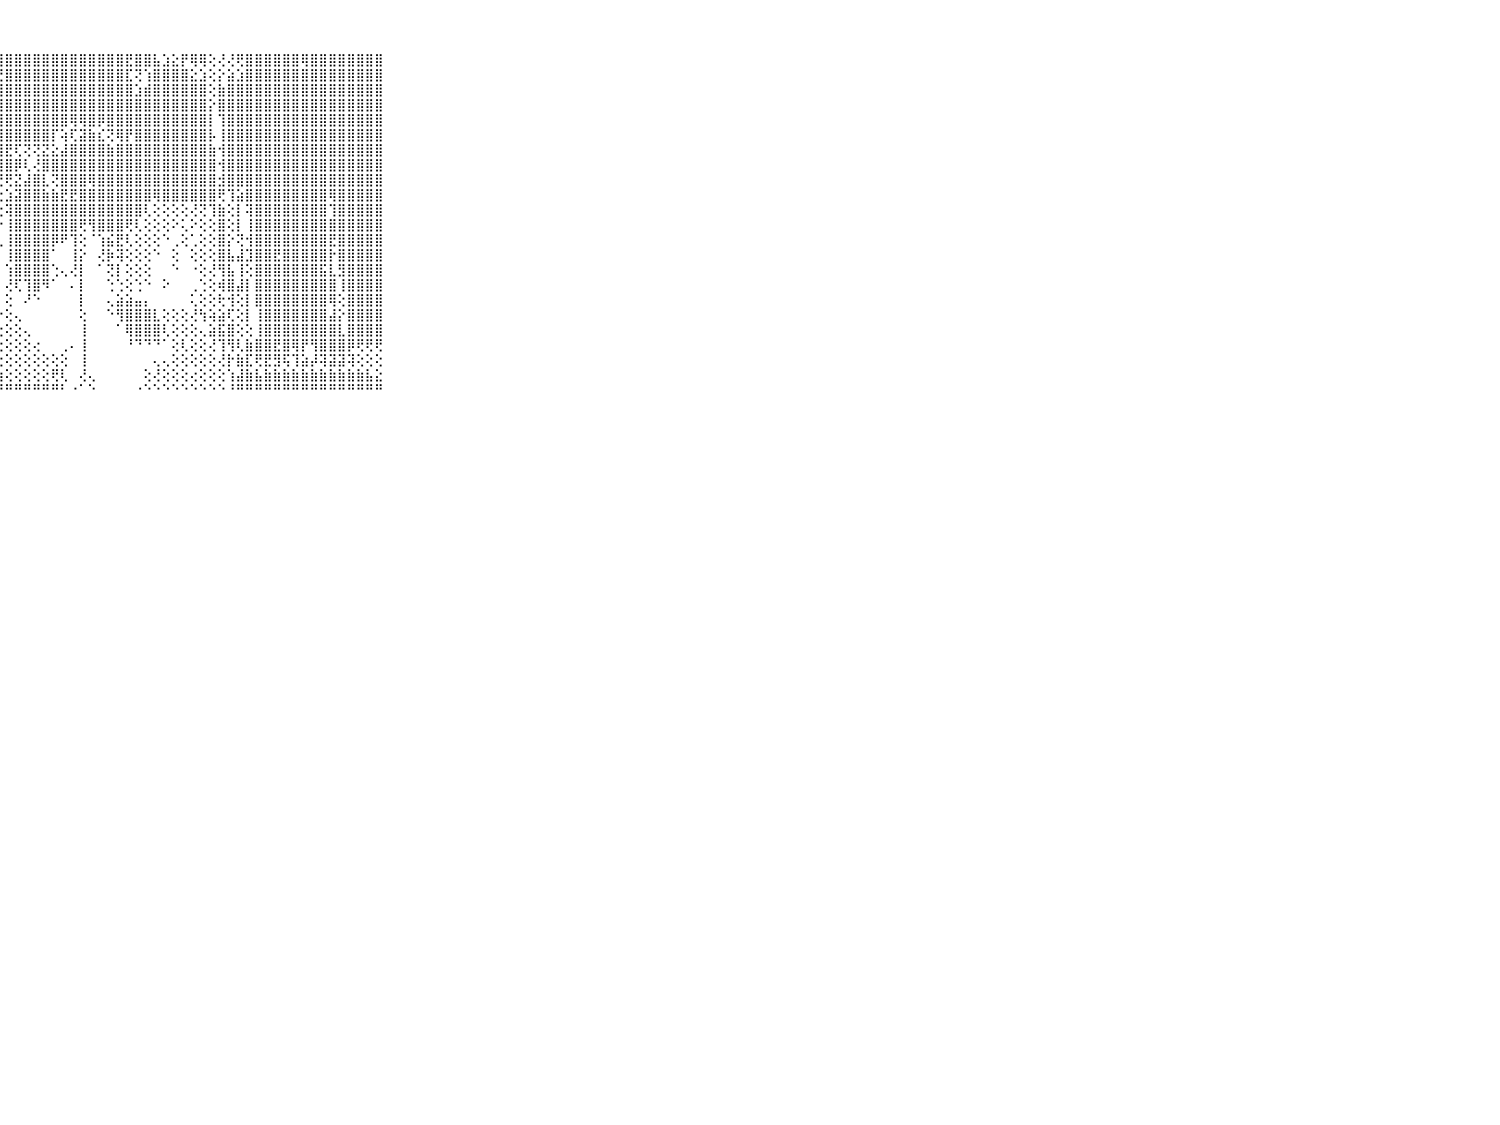

⠀⠀⠀⠀⠀⠀⠀⠀⠀⠀⠀⠀⠀⠀⢄⡜⢿⢟⢕⣵⣿⣿⣿⣿⣿⣿⣿⣿⣿⣿⣿⣿⣿⣿⣿⣿⣿⣿⣿⣿⣿⣟⣿⣿⣧⣱⣕⡟⢿⢿⢕⢜⢜⢟⣿⣿⣿⣿⣿⣿⢿⣿⣿⣿⣿⣿⣿⣿⣿⠀⠀⠀⠀⠀⠀⠀⠀⠀⠀⠀⠀
⠀⠀⠀⠀⠀⠀⠀⠀⠀⠀⠀⠀⠀⢕⣺⣿⣧⣵⣿⣿⣿⣿⣿⣿⣿⣿⡿⢟⣿⣿⣿⣿⣿⣿⣿⣿⣿⣿⣿⣿⣿⣏⢝⢱⣿⣿⣿⣿⣕⣱⢕⡕⣵⣱⣿⣿⣿⣿⣿⣿⣿⣿⣿⣿⣿⣿⣿⣿⣿⠀⠀⠀⠀⠀⠀⠀⠀⠀⠀⠀⠀
⠀⠀⠀⠀⠀⠀⠀⠀⠀⠀⠀⠀⠀⢕⢸⡿⢇⢝⢿⣿⣯⣿⣿⣿⣿⣿⣿⣿⣿⣿⣿⣿⣿⣿⣿⣿⣿⣿⣿⣿⣿⣿⣱⣾⣿⣿⣿⣿⣿⣿⢕⣷⣿⣿⣿⣿⣿⣿⣿⣿⣿⣿⣿⣿⣿⣿⣿⣿⣿⠀⠀⠀⠀⠀⠀⠀⠀⠀⠀⠀⠀
⠀⠀⠀⠀⠀⠀⠀⠀⠀⠀⠀⠀⠀⠑⢘⢱⣵⣿⡇⢜⢹⣿⣿⣿⣿⣿⣿⣿⣿⣿⣿⣿⣿⣿⣿⣿⣿⣿⣿⣿⣿⣿⣿⣿⣿⣿⣿⣿⣿⣿⡕⣿⣿⣿⣿⣿⣿⣿⣿⣿⣿⣿⣿⣿⣿⣿⣿⣿⣿⠀⠀⠀⠀⠀⠀⠀⠀⠀⠀⠀⠀
⠀⠀⠀⠀⠀⠀⠀⠀⠀⠀⠀⠀⠀⢄⢕⣵⣿⣿⣿⣿⣿⣿⣿⣿⣿⣿⣿⣿⣿⣿⣿⣿⣿⣿⣿⢿⢿⣿⡿⣿⣿⣿⣿⣿⣿⣿⣿⣿⣿⣿⡇⢹⣿⣿⣿⣿⣿⣿⣿⣿⣿⣿⣿⣿⣿⣿⣿⣿⣿⠀⠀⠀⠀⠀⠀⠀⠀⠀⠀⠀⠀
⠀⠀⠀⠀⠀⠀⠀⠀⠀⠀⠀⠀⠀⢕⢼⣿⣿⣿⣿⣿⣿⣿⣿⣿⣿⣿⣿⣿⣿⣿⣿⣿⣿⡏⢵⢏⣽⣷⣎⢝⢿⡟⣿⣿⣿⣿⣿⣿⣿⣿⡧⢸⣿⣿⣿⣿⣿⣿⣿⣿⣿⣿⣿⣿⣿⣿⣿⣿⣿⠀⠀⠀⠀⠀⠀⠀⠀⠀⠀⠀⠀
⠀⠀⠀⠀⠀⠀⠀⠀⠀⠀⠀⢀⢅⢕⢸⣿⣿⣿⣿⣿⣿⡿⢿⢿⢿⢟⢟⢻⣟⢏⢝⢝⣝⣕⣼⣿⣿⣿⣿⣷⣿⣿⣿⣿⣿⣿⣿⣿⣿⣿⣷⢺⣿⣿⣿⣿⣿⣿⣿⣿⣿⣿⣿⣿⣿⣿⣿⣿⣿⠀⠀⠀⠀⠀⠀⠀⠀⠀⠀⠀⠀
⠀⠀⠀⠀⠀⠀⠀⠀⠀⠀⠀⢕⢕⢕⢸⣿⣿⣿⣿⣿⢇⣵⣵⢕⢵⣶⣷⣾⣿⡿⢇⢜⣿⣿⣿⣿⣿⣿⣿⣿⣿⣿⣿⣿⣿⣿⣿⣿⣿⣿⣿⢺⣿⣿⣿⣿⣿⣿⣿⣿⣿⣿⣿⣿⣿⣿⣿⣿⣿⠀⠀⠀⠀⠀⠀⠀⠀⠀⠀⠀⠀
⠀⠀⠀⠀⠀⠀⠀⠀⠀⠀⠀⠕⢕⢱⢼⣿⣿⣿⣿⣿⣵⡿⢇⣱⣧⡟⢻⢟⢟⣝⣼⣿⣇⢝⣿⣿⣿⢿⣿⣿⣿⣿⣿⣿⣿⣿⣿⣿⣿⣿⣿⣺⣿⣿⣿⣿⣿⣿⣿⣿⣿⣿⣿⣿⣿⣿⣿⣿⣿⠀⠀⠀⠀⠀⠀⠀⠀⠀⠀⠀⠀
⠀⠀⠀⠀⠀⠀⠀⠀⠀⠀⠀⠀⠕⢜⣽⣿⣿⣿⣿⣿⢕⢕⣱⣿⣿⣧⣕⢕⣱⣽⣿⣿⣷⣷⣟⣟⣿⣿⣿⣿⣿⣿⣿⣿⢿⣿⣿⣿⣿⣿⣿⢟⢹⣵⣿⣿⣿⣿⣿⣿⣿⣿⣿⢿⣿⣿⣿⣿⣿⠀⠀⠀⠀⠀⠀⠀⠀⠀⠀⠀⠀
⠀⠀⠀⠀⠀⠀⠀⠀⠀⠀⠀⢄⢕⢱⣿⣿⣿⣿⣿⣿⣵⢾⣿⣿⣿⣿⣿⣗⢽⣿⣿⣿⣿⣿⣿⣿⣿⣿⣿⣿⣿⣿⣿⢇⢕⢕⢕⢕⢜⢝⢹⣷⢕⡇⢽⣿⣿⣿⣿⣿⣿⣿⣿⢹⣿⣿⣿⣿⣿⠀⠀⠀⠀⠀⠀⠀⠀⠀⠀⠀⠀
⠀⠀⠀⠀⠀⠀⠀⠀⠀⠀⠀⢅⢕⢱⢻⣿⣿⣿⣿⣿⣯⣹⣿⣿⣿⣿⣿⡕⢸⣿⣿⣿⣿⣿⣿⣿⢟⢻⣿⣿⣿⢟⢇⢕⢕⢕⠕⢅⠕⢕⢕⣿⢕⡇⢸⣿⣿⣿⣿⣿⣿⣿⣿⣿⣿⣿⣿⣿⣿⠀⠀⠀⠀⠀⠀⠀⠀⠀⠀⠀⠀
⠀⠀⠀⠀⠀⠀⠀⠀⠀⠀⠀⢕⢕⢕⢸⣿⣿⡿⢻⣿⣿⣿⣿⣿⣿⣿⣿⣇⢸⣿⣿⣿⣿⡿⠟⢹⢕⠈⢱⣮⣟⢇⢕⢕⢕⠑⢀⢕⢁⢕⢕⣿⡕⢝⢺⣿⣿⣿⣿⣿⣿⣿⣿⣟⣿⣿⣿⣿⣿⠀⠀⠀⠀⠀⠀⠀⠀⠀⠀⠀⠀
⠀⠀⠀⠀⠀⠀⠀⠀⠀⠀⠀⢕⢕⢕⢱⣿⣿⢇⣾⣿⣿⣿⣿⣿⣿⣿⣿⡇⢸⣿⣿⣿⣿⠁⠀⢸⡕⠀⢜⡷⢽⢕⢕⢕⠑⠀⢕⠀⢕⢕⢕⣿⣧⣼⣹⣿⣿⣟⣿⣿⣿⣿⣿⡗⣿⣿⣿⣿⣿⠀⠀⠀⠀⠀⠀⠀⠀⠀⠀⠀⠀
⠀⠀⠀⠀⠀⠀⠀⠀⠀⠀⠀⠕⢕⢕⢸⣿⣿⢽⣿⣿⣿⣿⣿⣿⣿⣿⣿⡇⢱⣿⣿⣿⣿⢑⢄⢜⡇⠀⠁⢝⡇⢕⢕⢕⠀⠀⠑⠀⠐⢕⢜⢻⣧⢸⢕⣿⣿⣿⣿⣿⣿⣿⣯⣇⣻⣿⣿⣿⣿⠀⠀⠀⠀⠀⠀⠀⠀⠀⠀⠀⠀
⠀⠀⠀⠀⠀⠀⠀⠀⠀⠀⠀⢅⢕⢕⢜⣽⢕⢺⡝⢿⣿⣿⣿⣿⣿⣿⣿⡇⢜⢏⢹⣿⠻⠁⠀⠄⡇⠀⠀⢑⢑⢕⢑⠑⠀⠕⠀⠀⢀⢑⢕⢾⣿⣼⡇⣿⣿⣿⣿⣿⣿⣿⣿⣿⢸⣿⣿⣿⣿⠀⠀⠀⠀⠀⠀⠀⠀⠀⠀⠀⠀
⠀⠀⠀⠀⠀⠀⠀⠀⠀⠀⠀⢀⢕⡕⠀⠘⠈⠁⠁⠁⢅⢹⣿⣿⣟⣻⣿⡇⢕⠀⠜⠑⠀⠀⠀⠀⡇⠀⠀⢄⣵⣵⣤⡄⠀⠀⠀⠀⢅⢕⢕⢗⢺⢕⡇⣿⣿⣿⣿⣿⣿⣿⣿⢿⢕⣿⣿⣿⣿⠀⠀⠀⠀⠀⠀⠀⠀⠀⠀⠀⠀
⠀⠀⠀⠀⠀⠀⠀⠀⠀⠀⠀⢕⢱⡇⠀⠀⠀⠀⠀⠀⠐⣿⣿⣿⣿⣽⣽⡕⢕⢄⠀⠀⠀⠀⠀⠀⢕⠀⠀⠑⢻⣿⣿⣿⣇⢕⢕⢕⢜⢳⢵⣵⢏⢕⡇⢸⣿⣿⣿⣿⣿⣿⣿⣼⡕⣿⣿⣿⣿⠀⠀⠀⠀⠀⠀⠀⠀⠀⠀⠀⠀
⠀⠀⠀⠀⠀⠀⠀⠀⠀⠀⠀⢕⣼⡇⠀⠀⠀⠀⠀⠀⠀⠝⣿⣿⣿⣺⢯⢕⢕⢕⢄⠀⠀⠀⠀⠀⢸⠀⠀⠀⠁⢿⣿⣿⣿⢇⢕⢕⢕⢄⣵⣯⣿⢕⢕⢸⣿⣿⣿⣿⣿⣿⣿⣿⣇⣿⣿⣿⣿⠀⠀⠀⠀⠀⠀⠀⠀⠀⠀⠀⠀
⠀⠀⠀⠀⠀⠀⠀⠀⠀⠀⠀⢕⣿⢇⠀⠀⠀⠀⠀⠀⢀⢔⢸⣿⣿⡷⢼⢕⢕⢕⢕⢔⠀⠀⢀⠄⢸⠀⠀⠀⠀⠘⠙⠙⠙⠁⢕⢇⢕⢕⢜⢹⢻⢇⣷⣿⣿⣟⣿⢿⡟⢻⣿⣿⣿⡿⢟⢟⢟⠀⠀⠀⠀⠀⠀⠀⠀⠀⠀⠀⠀
⠀⠀⠀⠀⠀⠀⠀⠀⠀⠀⠀⣾⡿⢕⠀⠀⠀⠀⠀⠀⠅⢅⡕⢝⣿⣿⣕⢕⢕⢕⢕⢕⢕⢕⢕⠀⢸⠀⠀⠀⠀⠀⠀⠀⢄⢄⢕⢕⢕⢕⢕⢜⡗⣷⣏⢟⣟⣻⢯⢹⣵⡼⢽⣽⣽⢽⢕⢕⢕⠀⠀⠀⠀⠀⠀⠀⠀⠀⠀⠀⠀
⠀⠀⠀⠀⠀⠀⠀⠀⠀⠀⠀⣿⢇⢕⠀⠀⠀⠀⠀⠀⠄⢱⣗⢇⢹⢿⣿⣷⢕⢕⢕⢕⢕⢟⢇⠀⢜⢄⠀⠀⠀⠀⠀⢕⢜⢕⢕⢕⢔⢕⢕⢕⢱⣼⣷⣧⣷⣷⣷⣷⣷⣷⣷⣷⣷⣷⣷⣧⣕⠀⠀⠀⠀⠀⠀⠀⠀⠀⠀⠀⠀
⠀⠀⠀⠀⠀⠀⠀⠀⠀⠀⠀⠋⠁⠁⠀⠀⠀⠀⠀⠀⠀⠑⠑⠓⠓⠚⠛⠛⠛⠛⠛⠛⠛⠛⠃⠐⠁⠑⠀⠀⠀⠀⠐⠑⠑⠑⠑⠑⠑⠑⠑⠑⠘⠛⠛⠛⠛⠛⠛⠛⠛⠛⠛⠛⠛⠛⠛⠛⠛⠀⠀⠀⠀⠀⠀⠀⠀⠀⠀⠀⠀